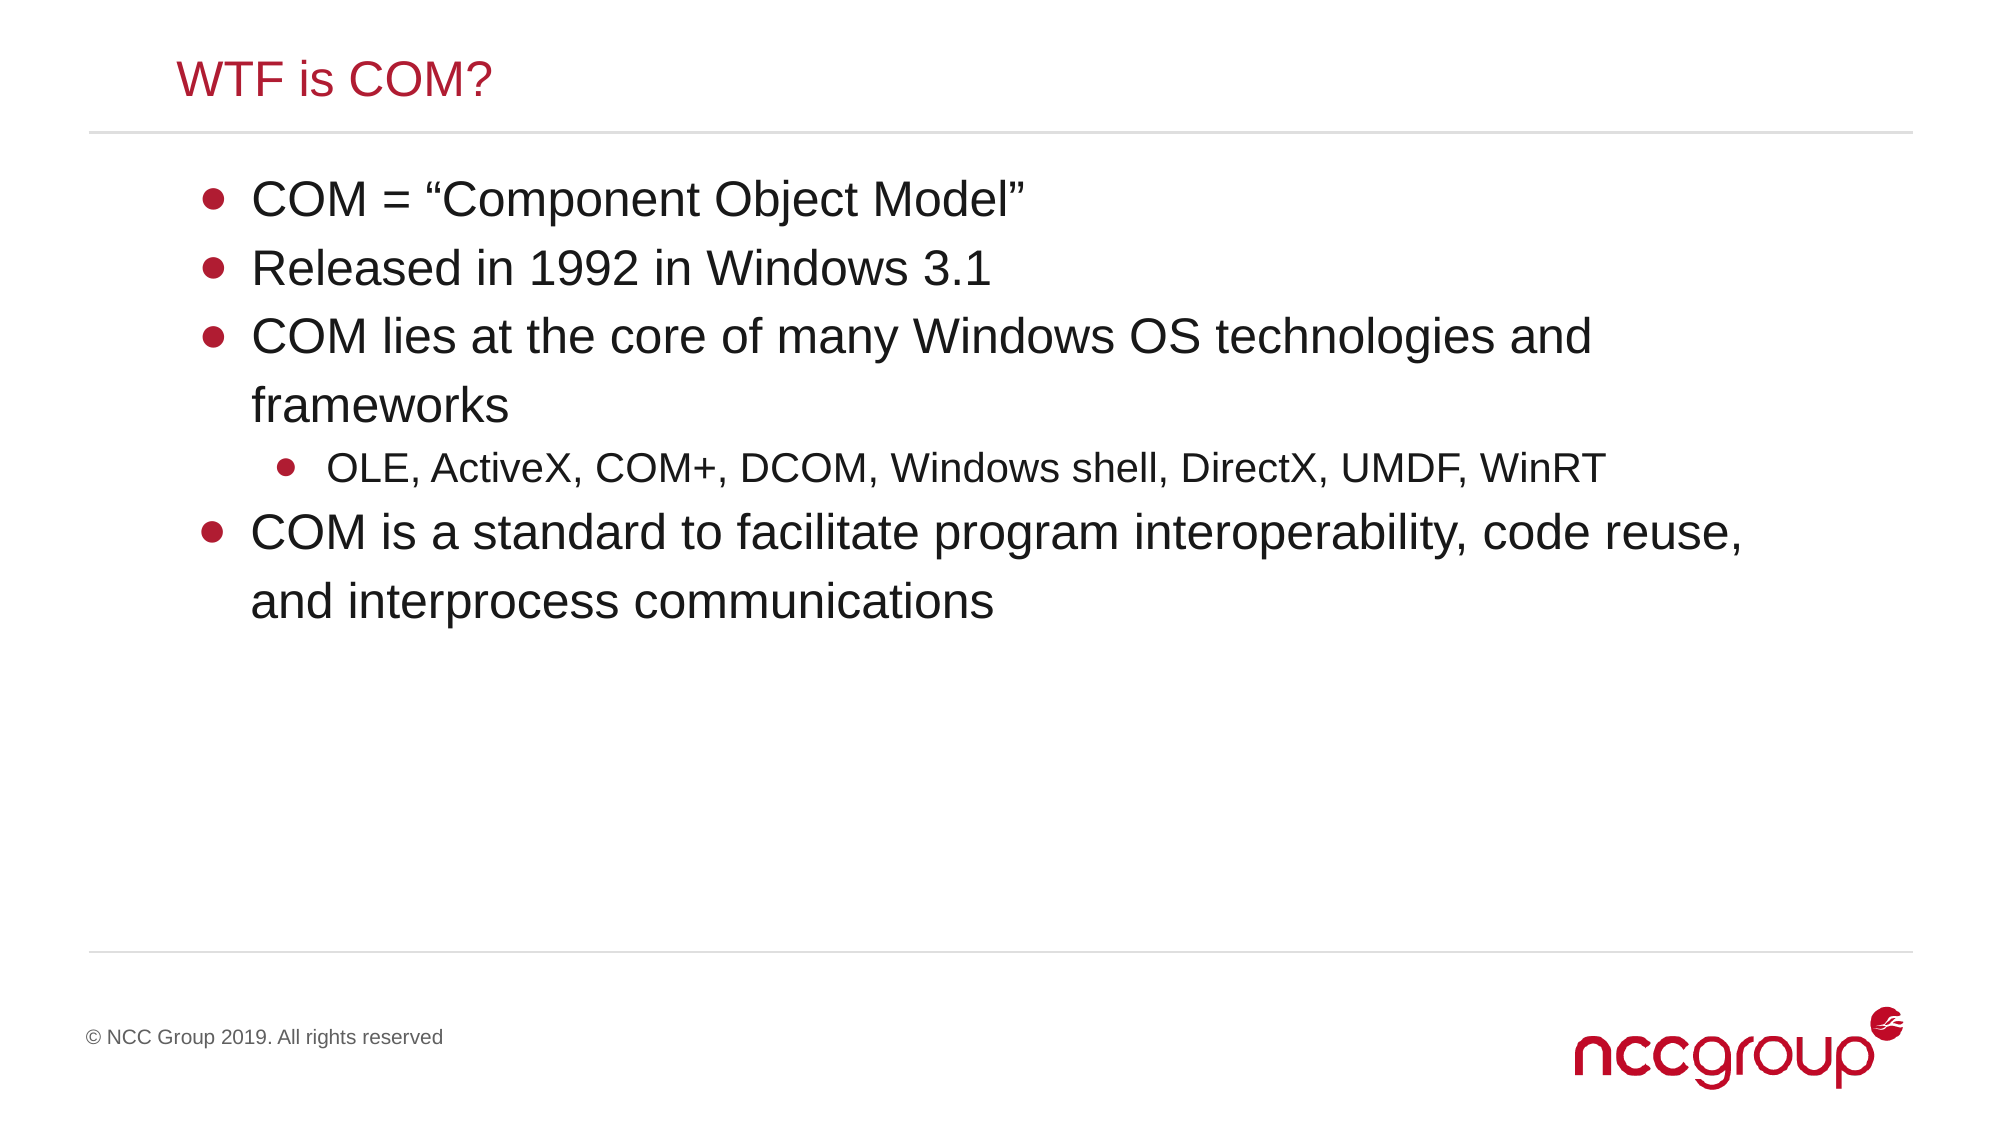

WTF is COM?
COM = “Component Object Model”
Released in 1992 in Windows 3.1
COM lies at the core of many Windows OS technologies and frameworks
OLE, ActiveX, COM+, DCOM, Windows shell, DirectX, UMDF, WinRT
COM is a standard to facilitate program interoperability, code reuse, and interprocess communications